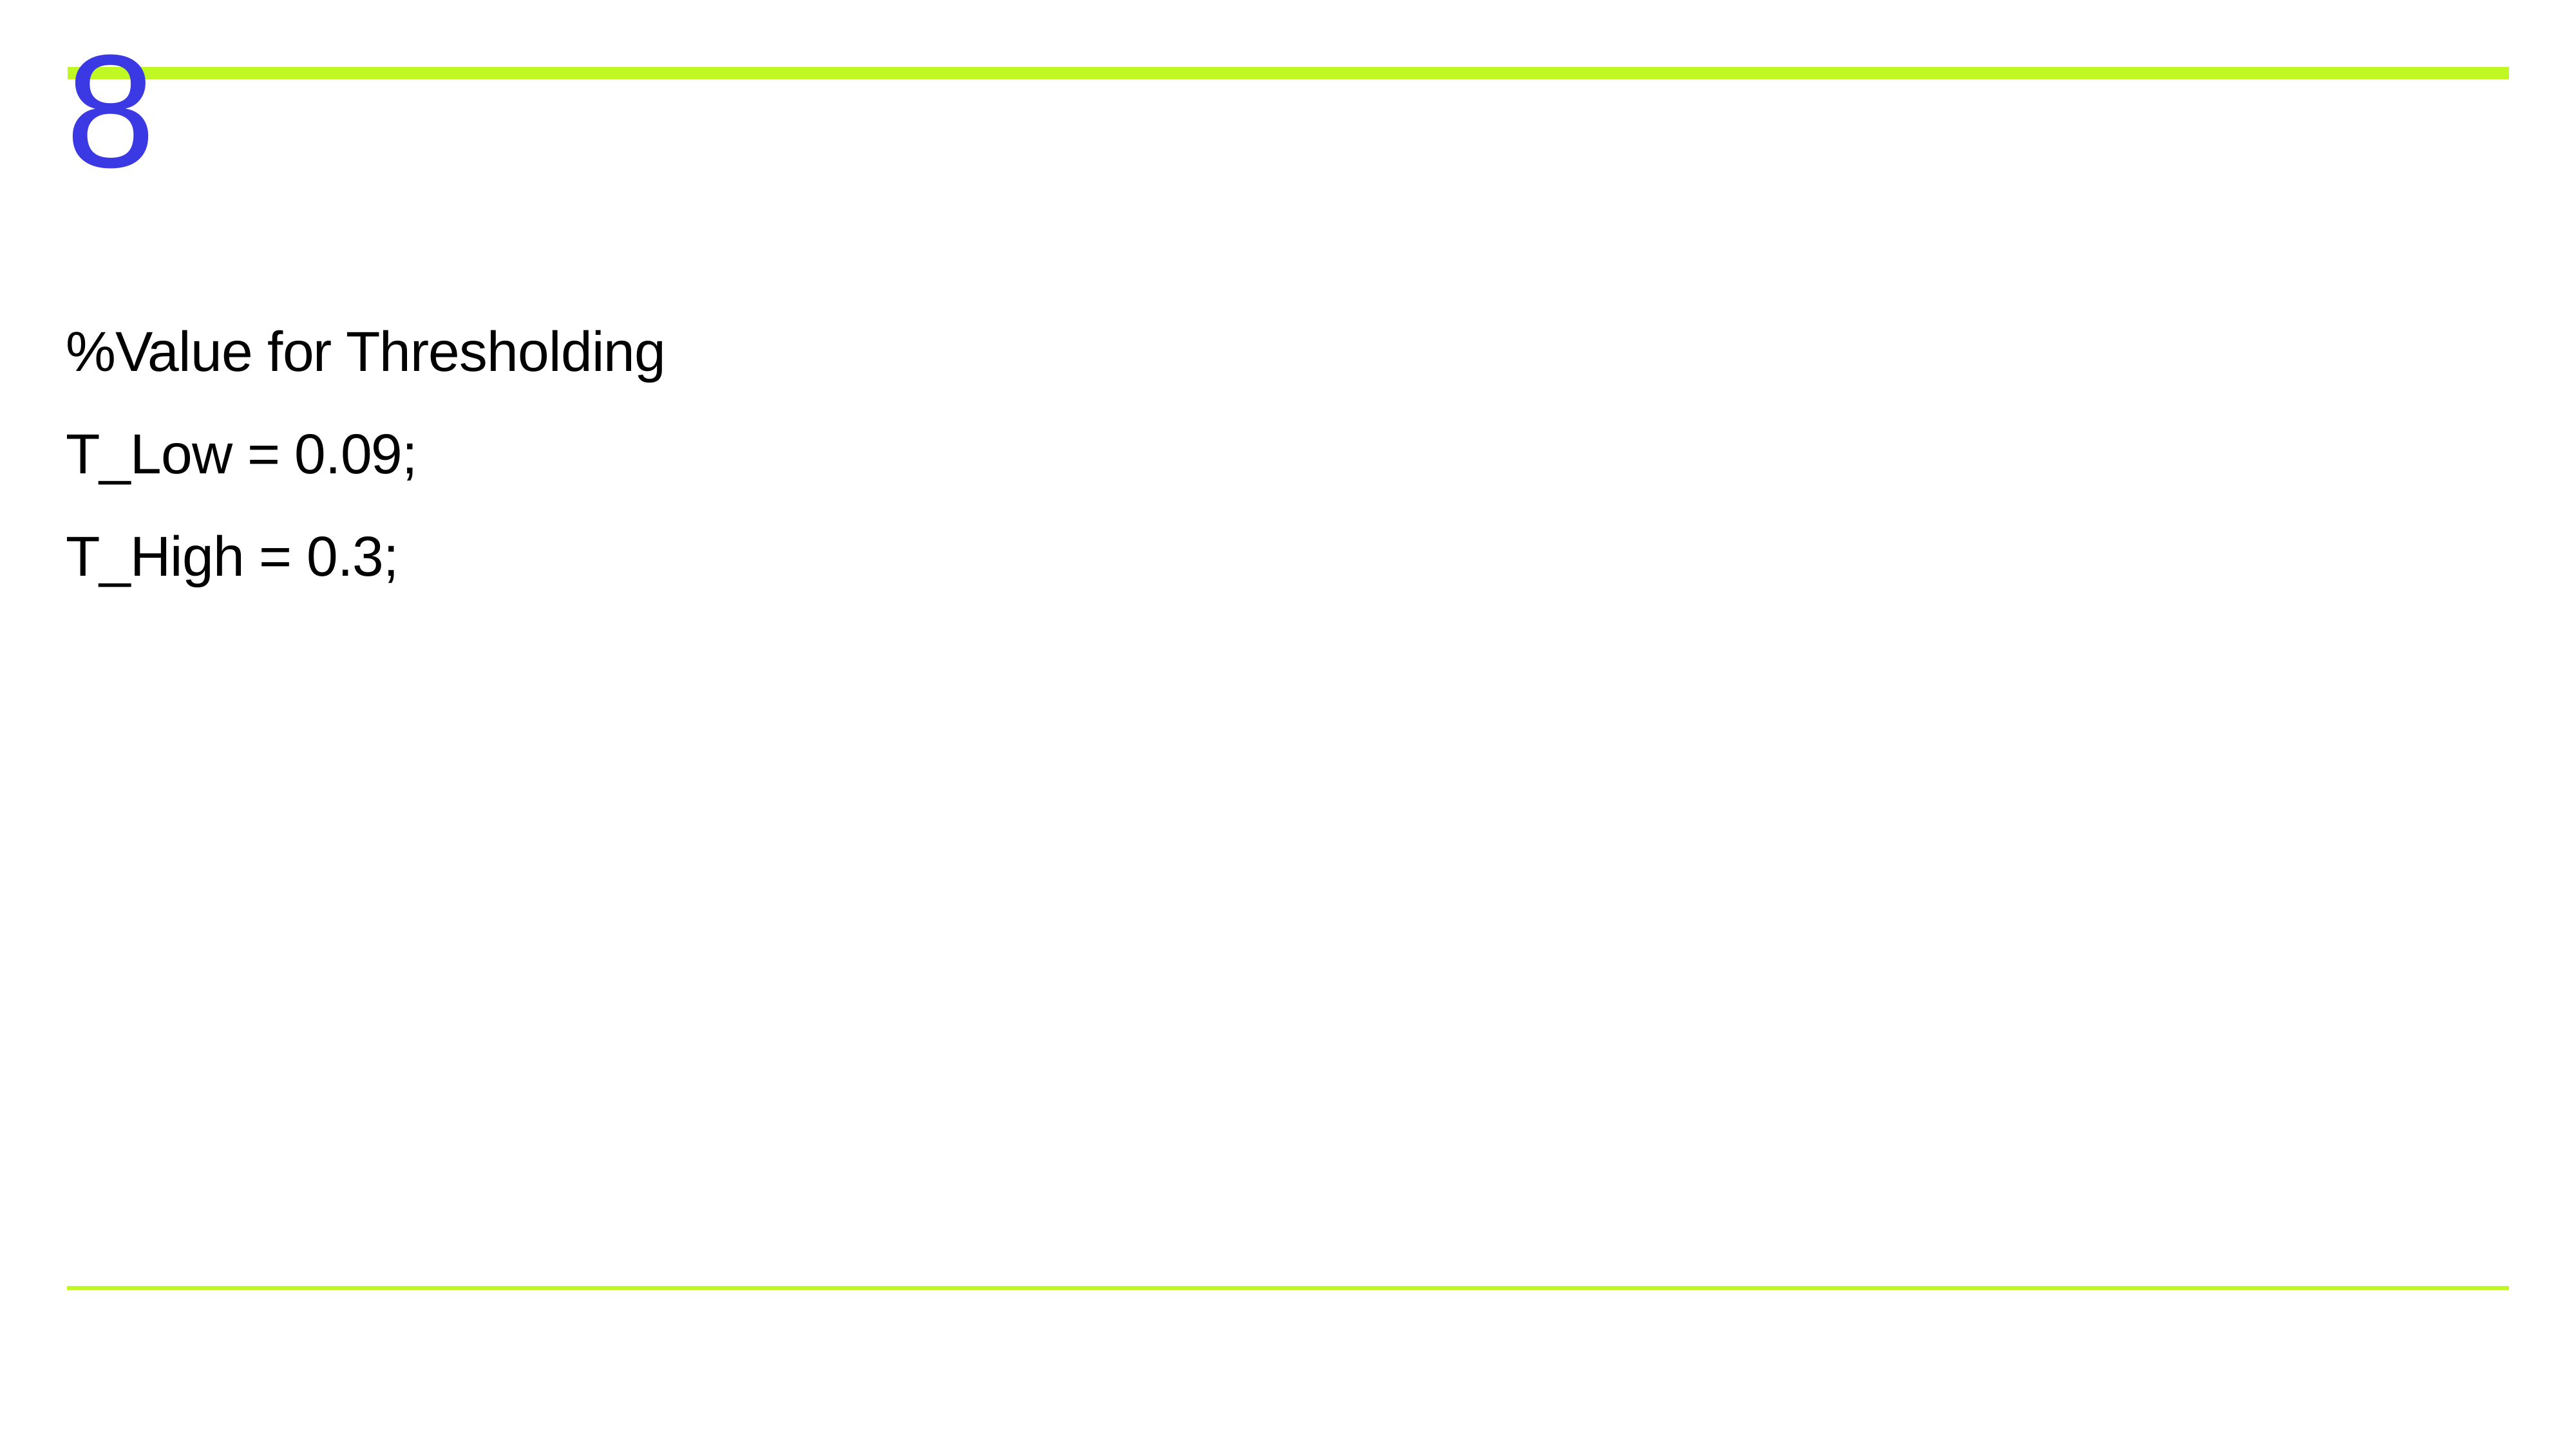

# 8
%Value for Thresholding
T_Low = 0.09;
T_High = 0.3;